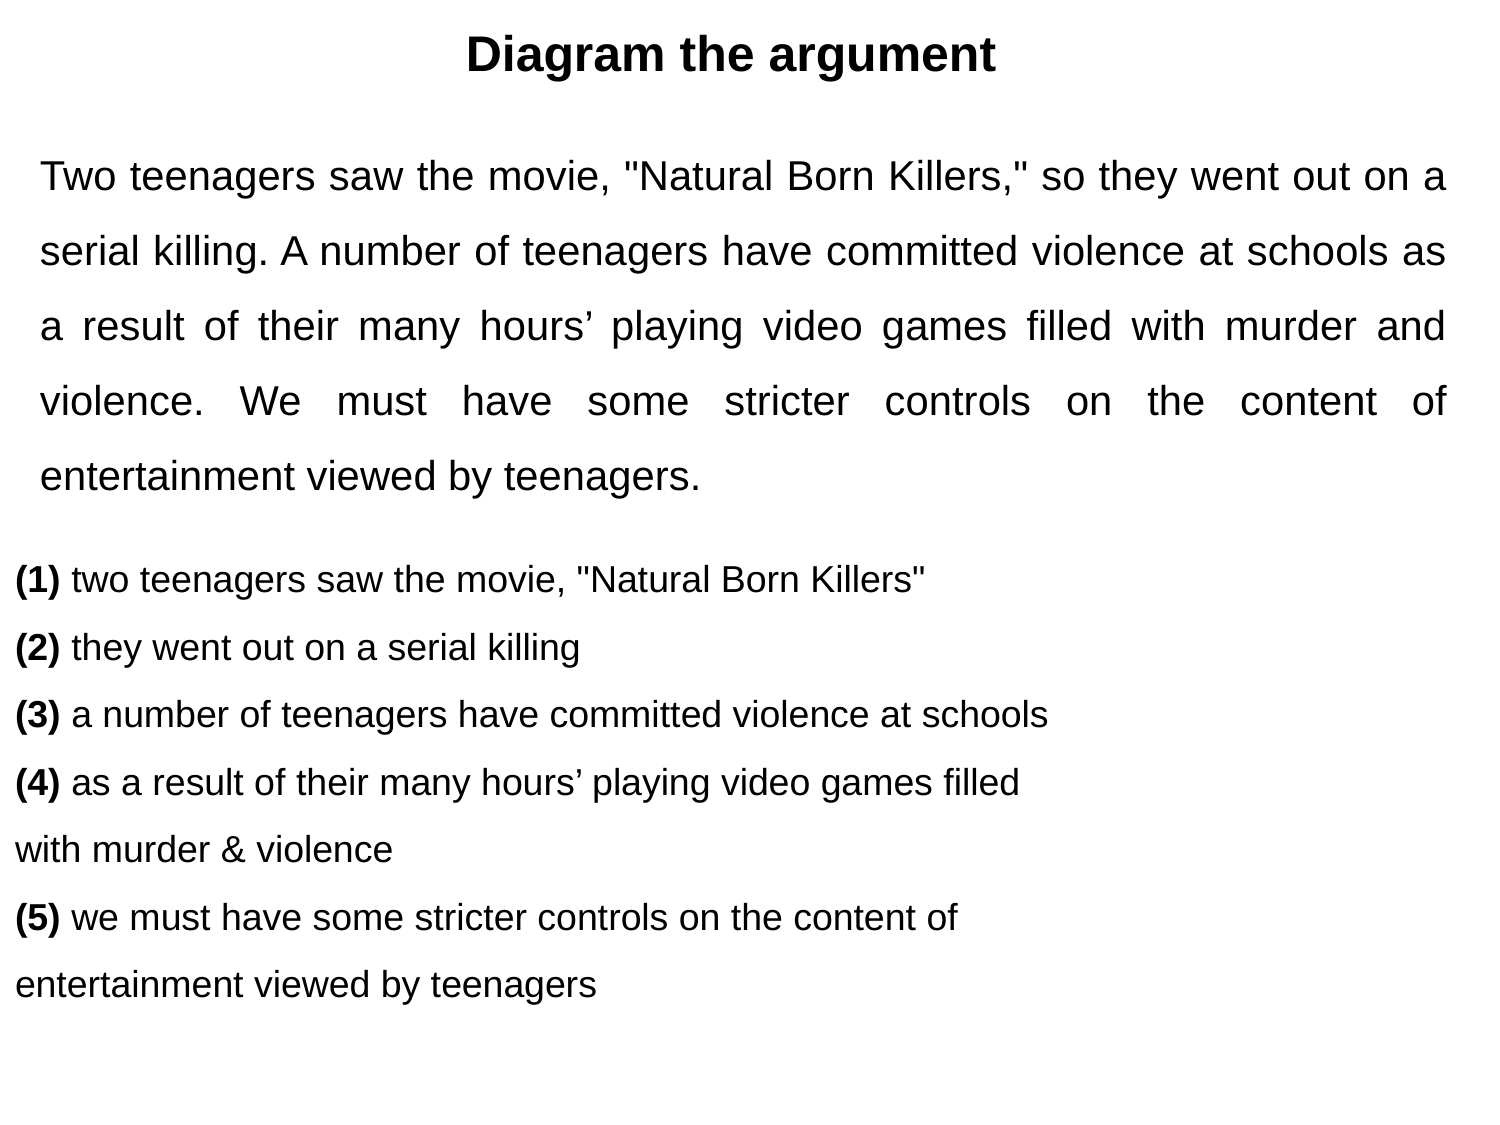

# Diagram the argument
Two teenagers saw the movie, "Natural Born Killers," so they went out on a serial killing. A number of teenagers have committed violence at schools as a result of their many hours’ playing video games filled with murder and violence. We must have some stricter controls on the content of entertainment viewed by teenagers.
(1) two teenagers saw the movie, "Natural Born Killers"
(2) they went out on a serial killing
(3) a number of teenagers have committed violence at schools
(4) as a result of their many hours’ playing video games filled with murder & violence
(5) we must have some stricter controls on the content of entertainment viewed by teenagers